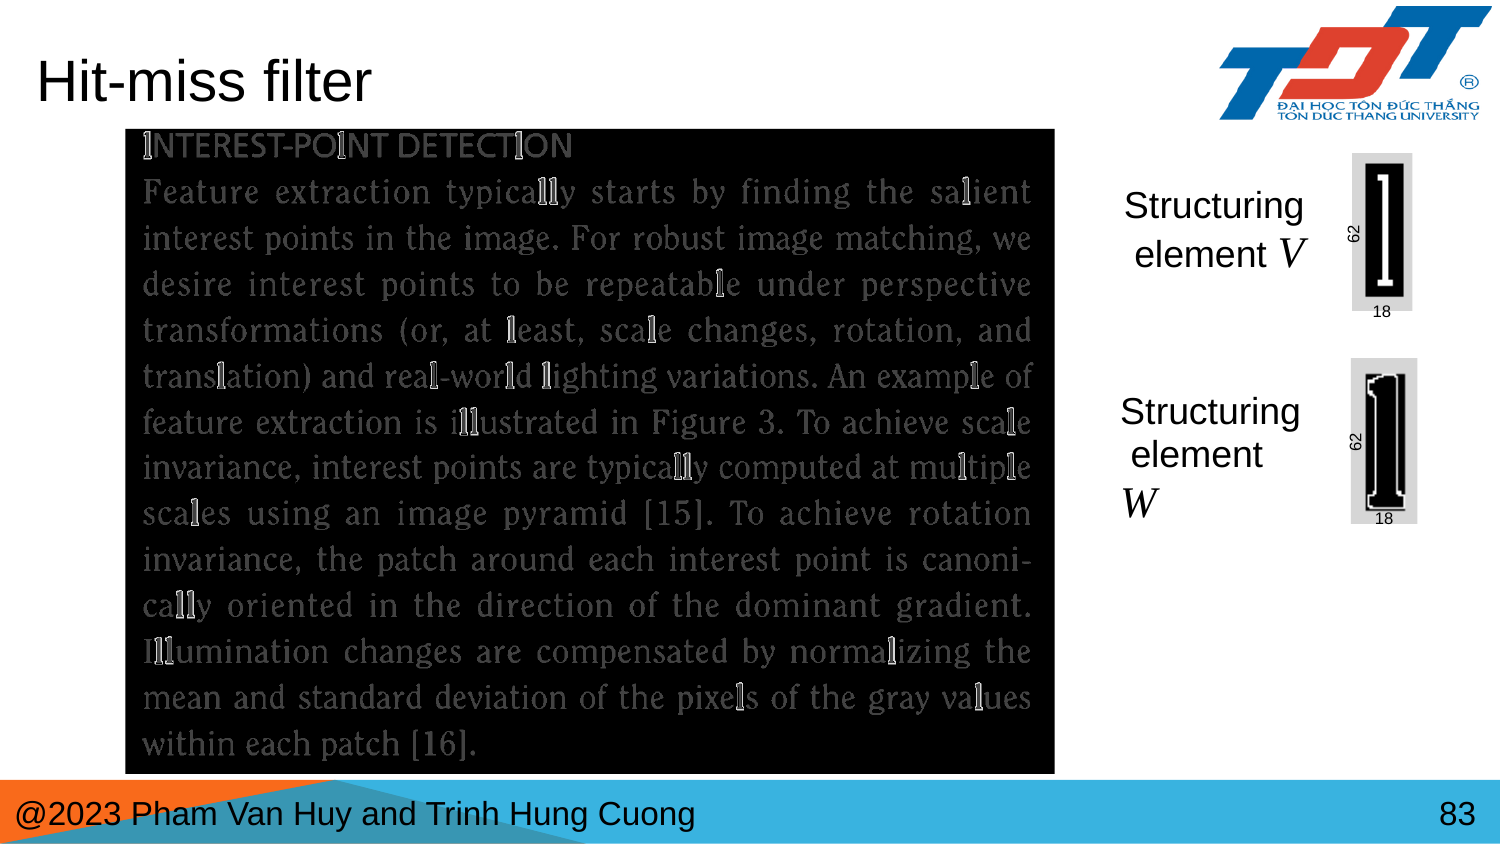

# Hit-miss filter

Structuring  element V
62
18

Structuring  element W
62
18